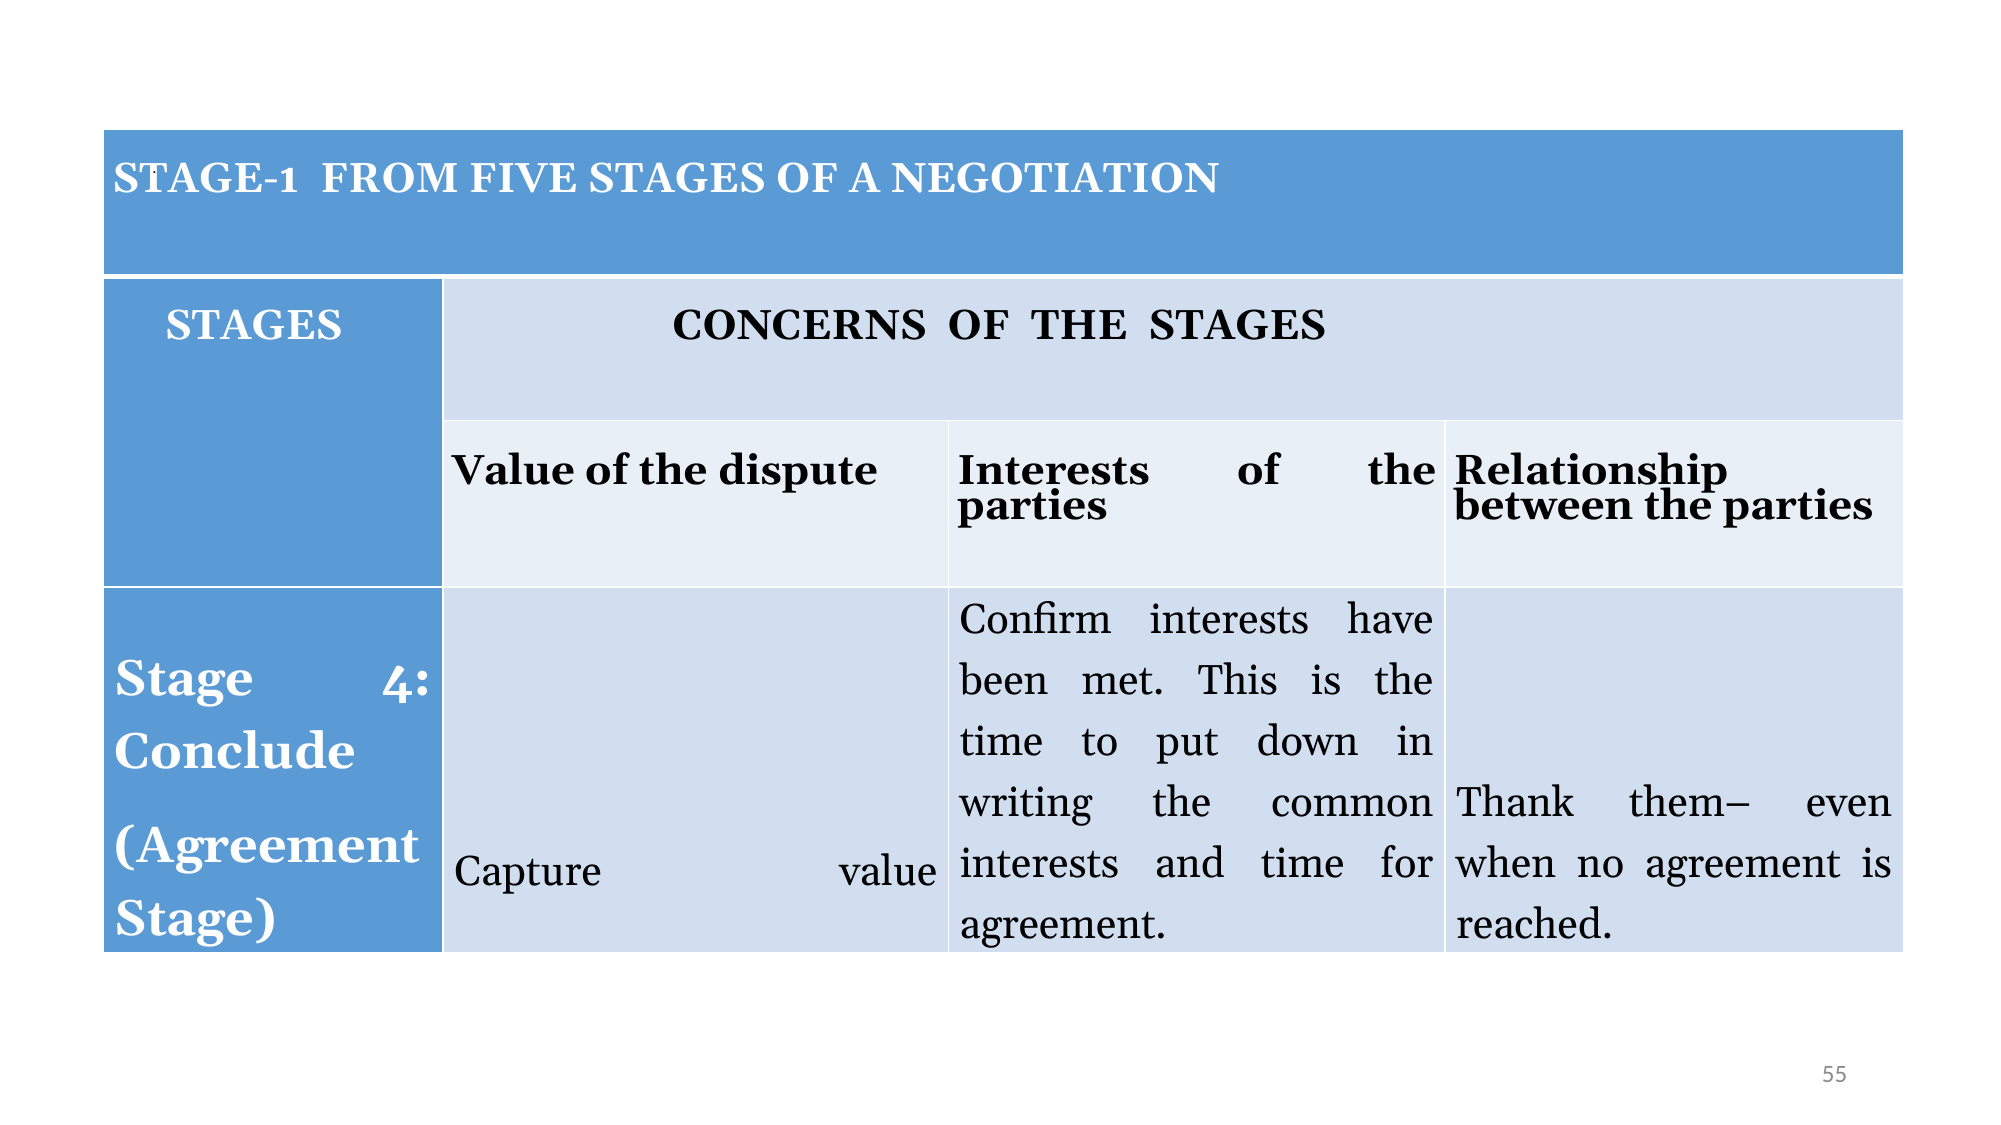

# .
| STAGE-1 FROM FIVE STAGES OF A NEGOTIATION |  |  |  |
| --- | --- | --- | --- |
| STAGES | CONCERNS OF THE STAGES |  |  |
|  | Value of the dispute | Interests of the parties | Relationship between the parties |
| Stage 4: Conclude (Agreement Stage) | Capture value | Confirm interests have been met. This is the time to put down in writing the common interests and time for agreement. | Thank them– even when no agreement is reached. |
55